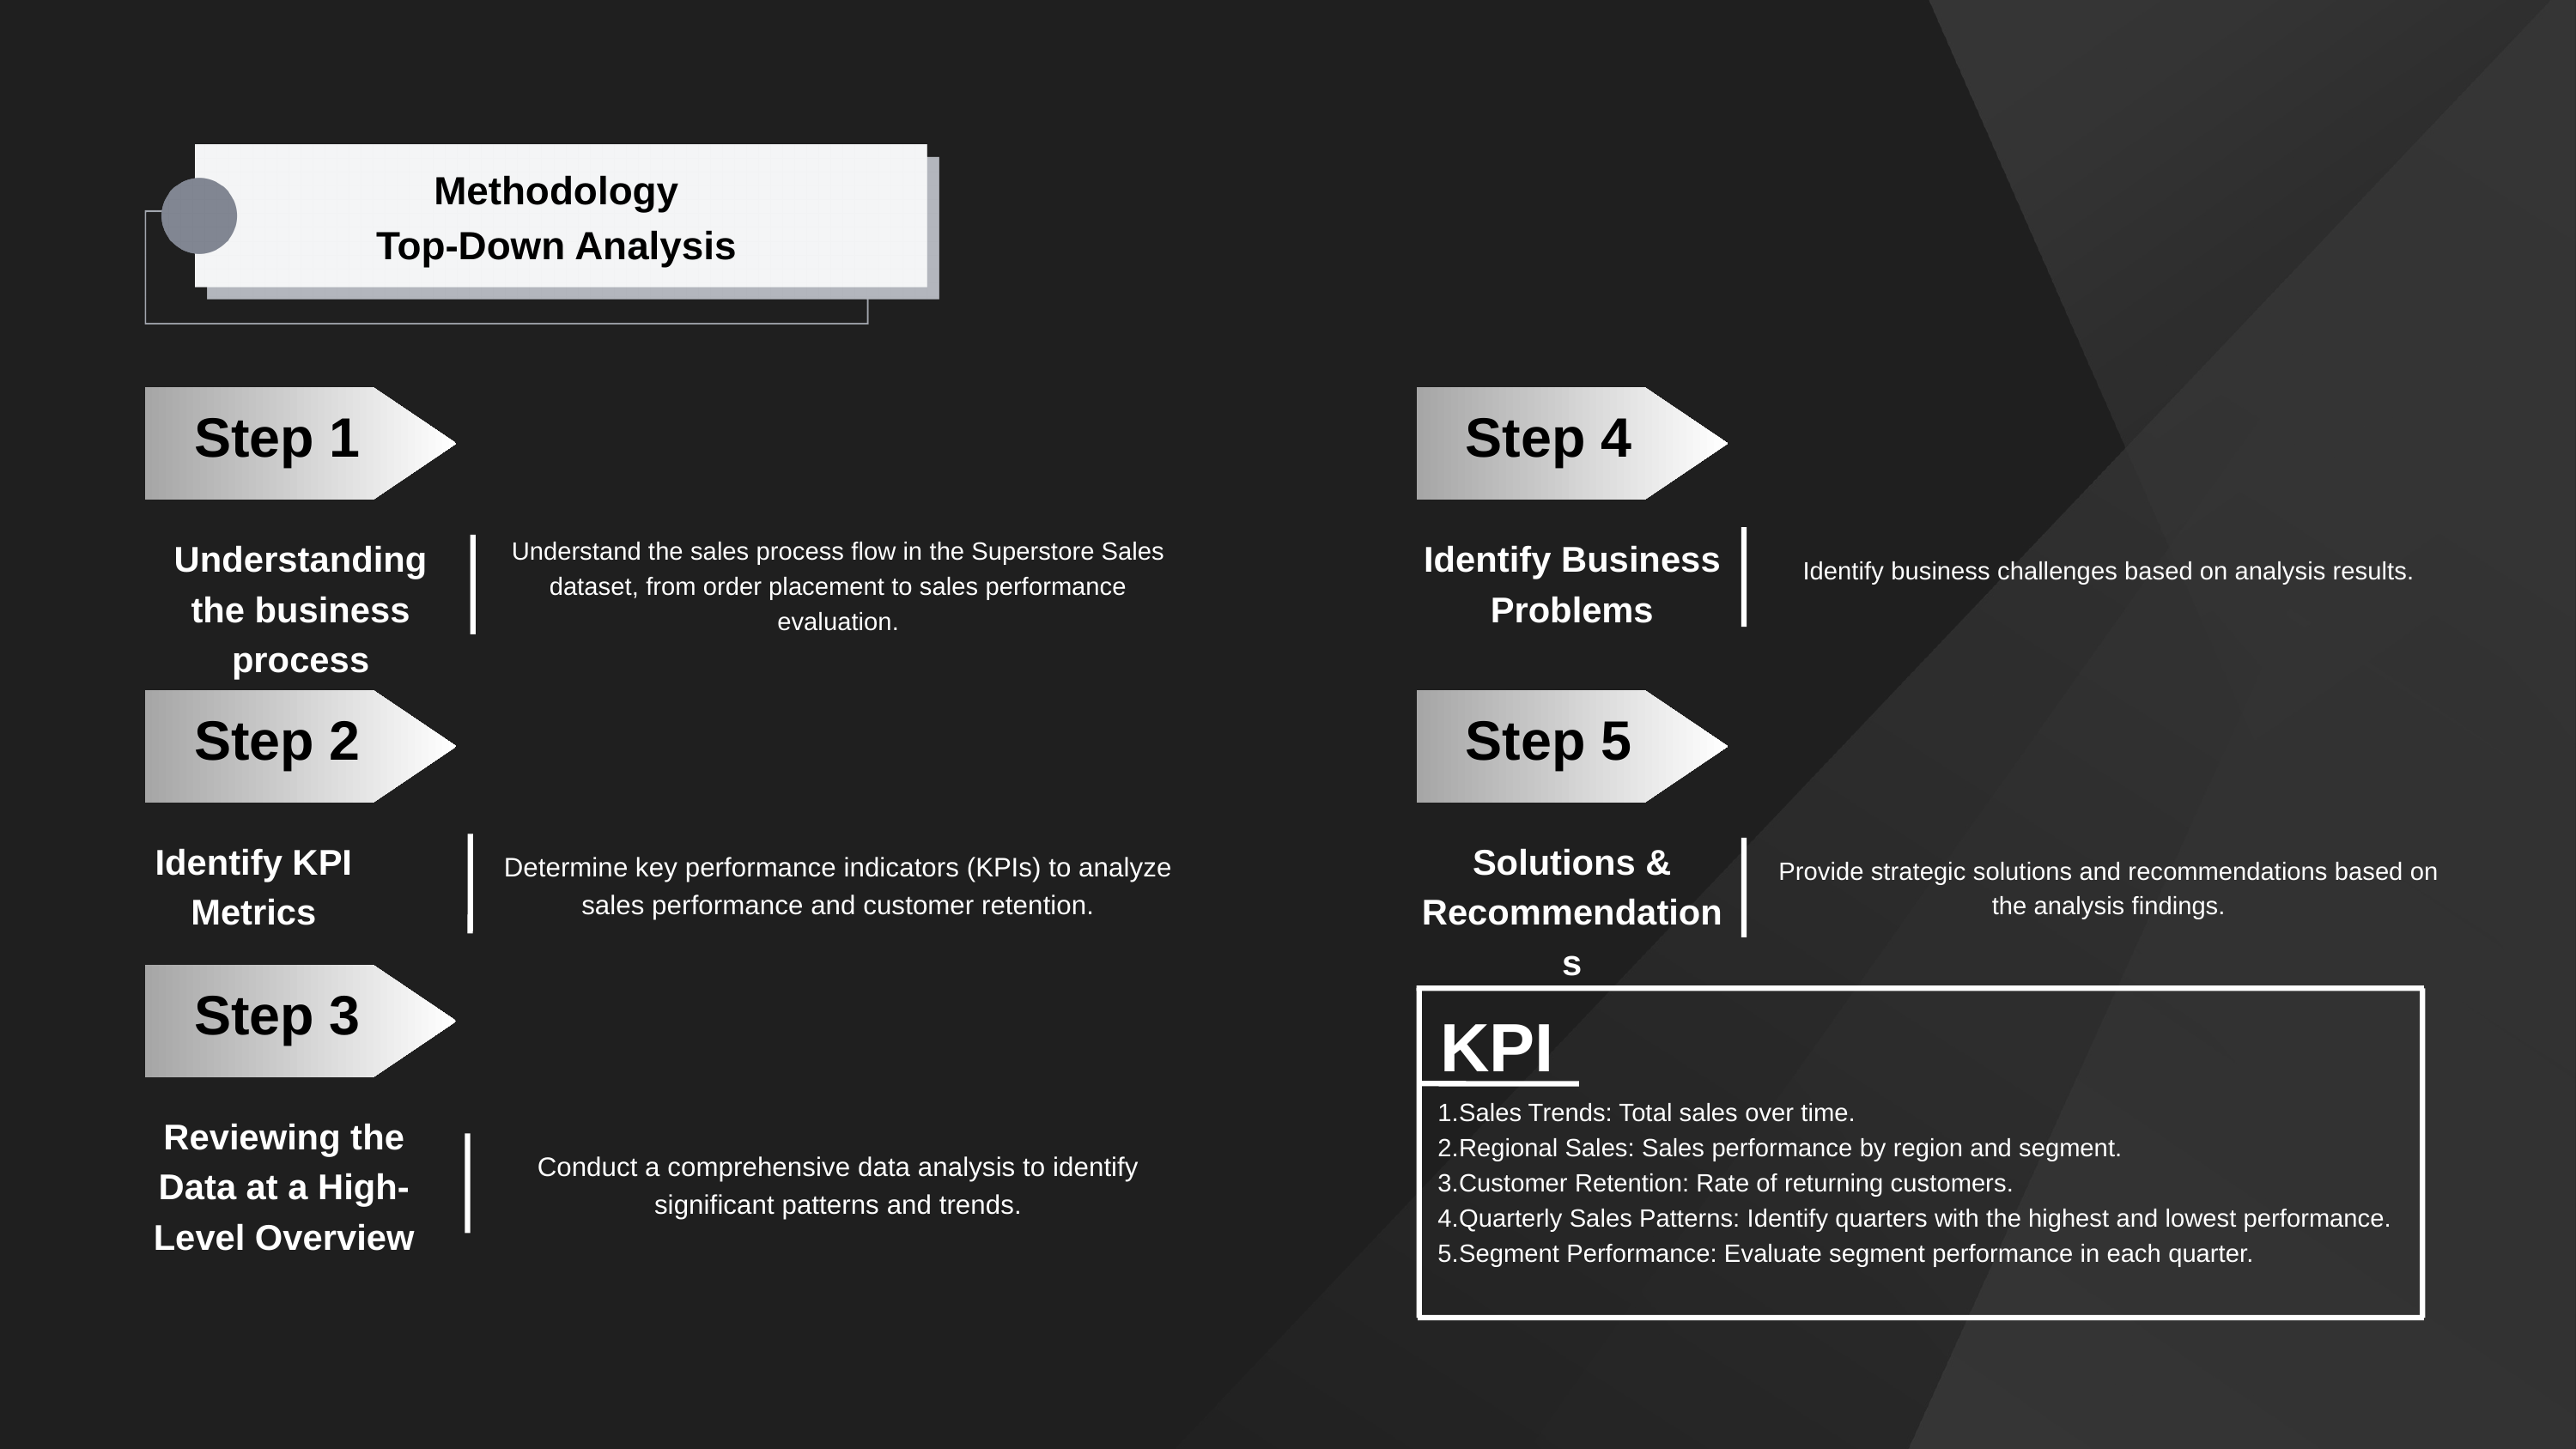

Methodology
Top-Down Analysis

Step 1

Step 4

Understanding the business process
Identify Business Problems
Understand the sales process flow in the Superstore Sales dataset, from order placement to sales performance evaluation.

Identify business challenges based on analysis results.

Step 2

Step 5
Identify KPI Metrics
Solutions & Recommendations

Determine key performance indicators (KPIs) to analyze sales performance and customer retention.
Provide strategic solutions and recommendations based on the analysis findings.

Step 3

KPI

Sales Trends: Total sales over time.
Regional Sales: Sales performance by region and segment.
Customer Retention: Rate of returning customers.
Quarterly Sales Patterns: Identify quarters with the highest and lowest performance.
Segment Performance: Evaluate segment performance in each quarter.
Reviewing the Data at a High-Level Overview

Conduct a comprehensive data analysis to identify significant patterns and trends.